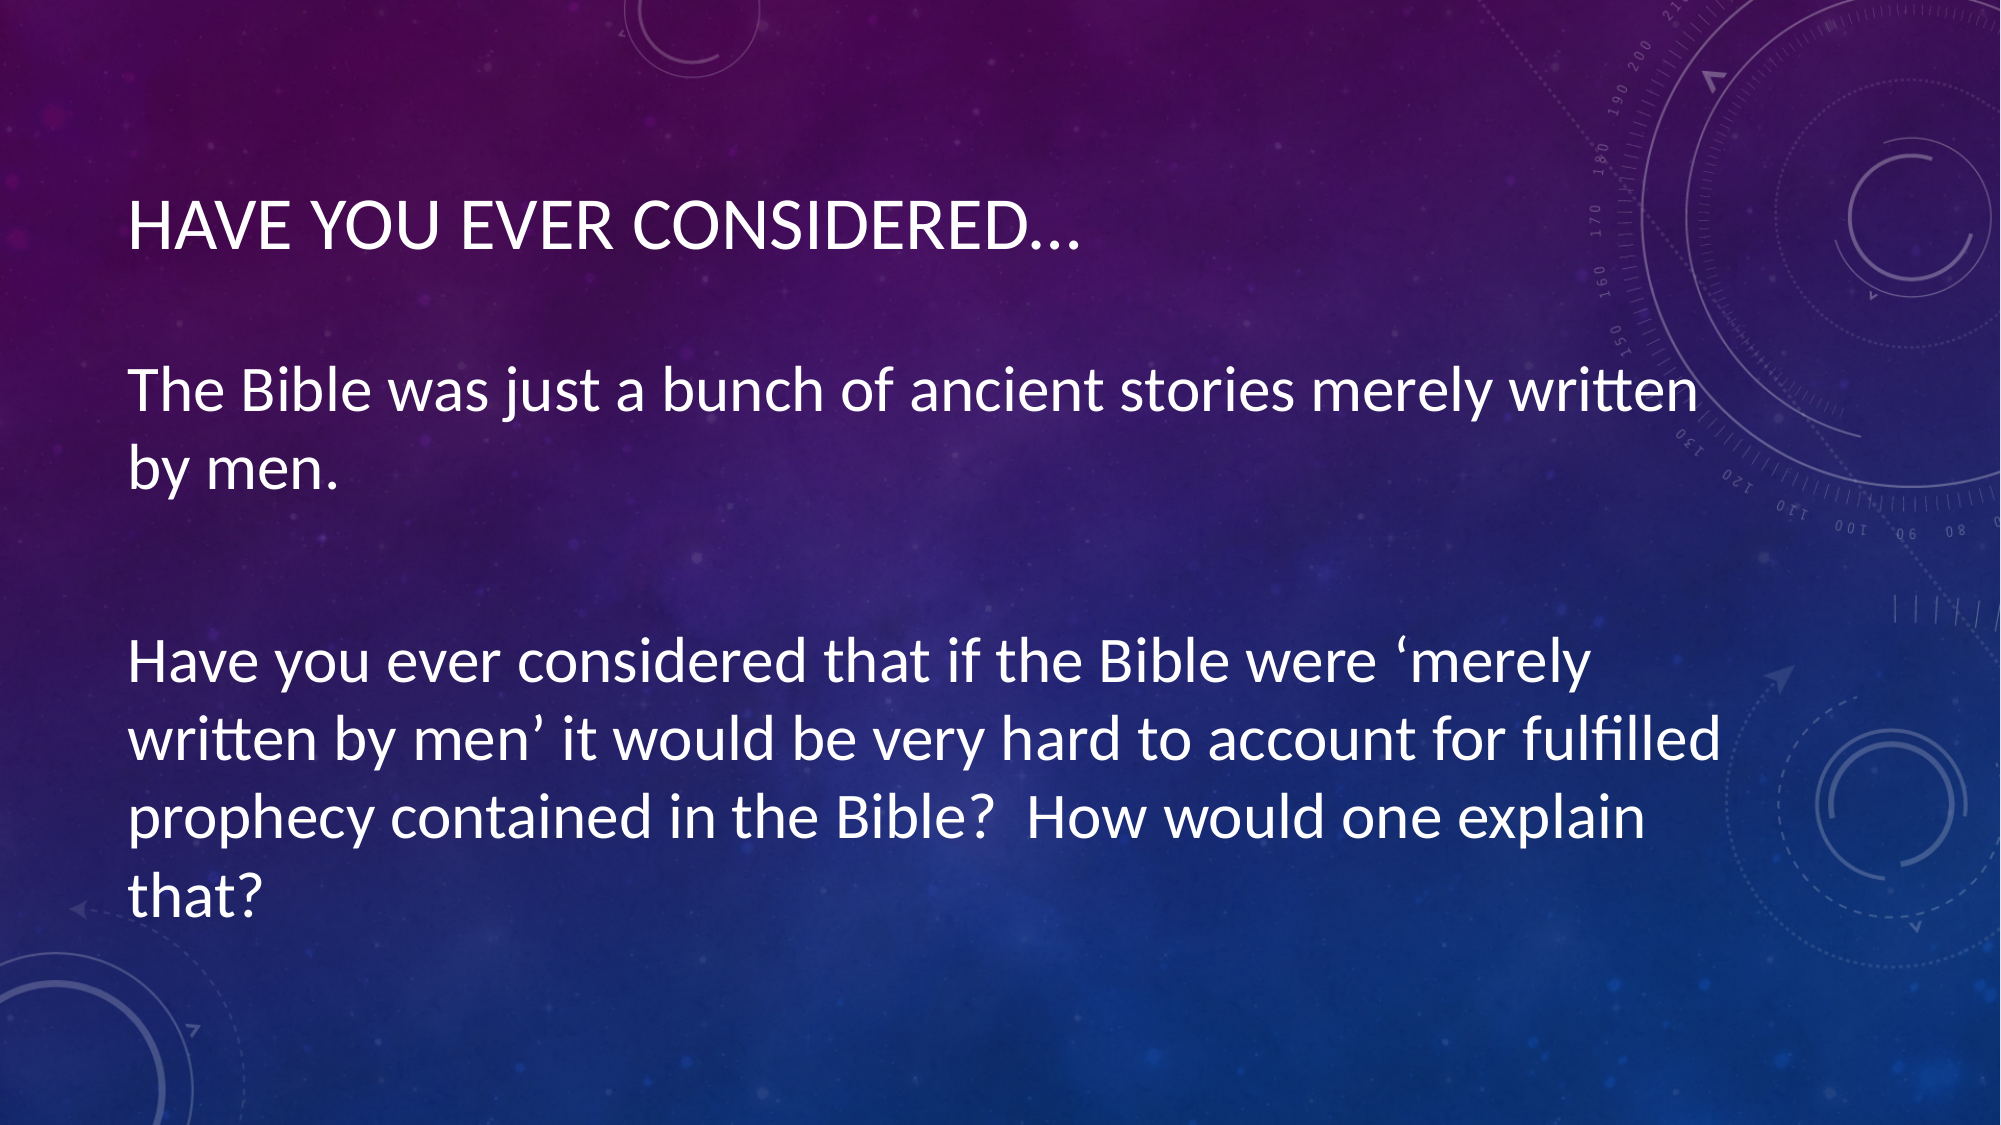

# Have you ever considered…
The Bible was just a bunch of ancient stories merely written by men.

Have you ever considered that if the Bible were ‘merely written by men’ it would be very hard to account for fulfilled prophecy contained in the Bible?  How would one explain that?